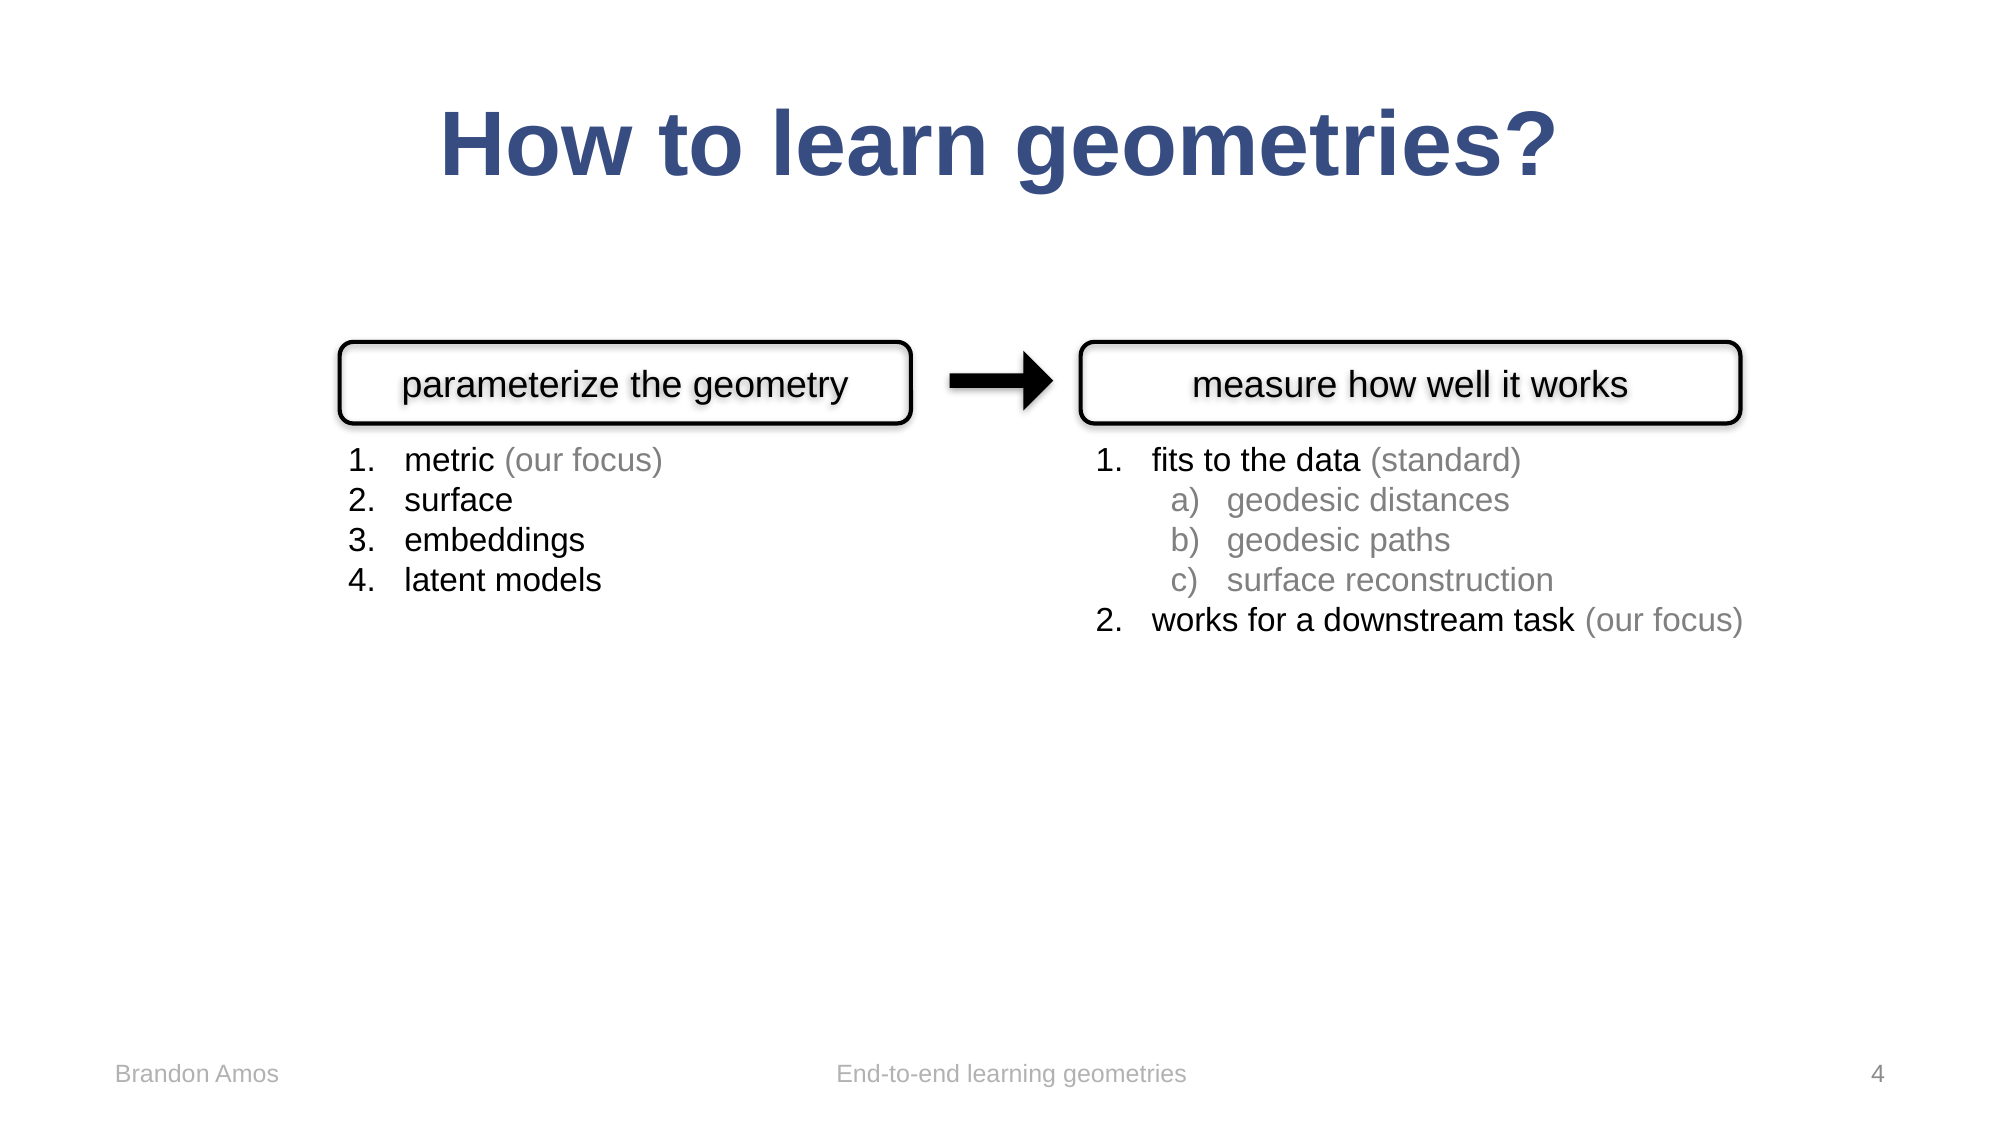

# How to learn geometries?
measure how well it works
parameterize the geometry

metric (our focus)
surface
embeddings
latent models
fits to the data (standard)
geodesic distances
geodesic paths
surface reconstruction
works for a downstream task (our focus)
End-to-end learning geometries
Brandon Amos
4